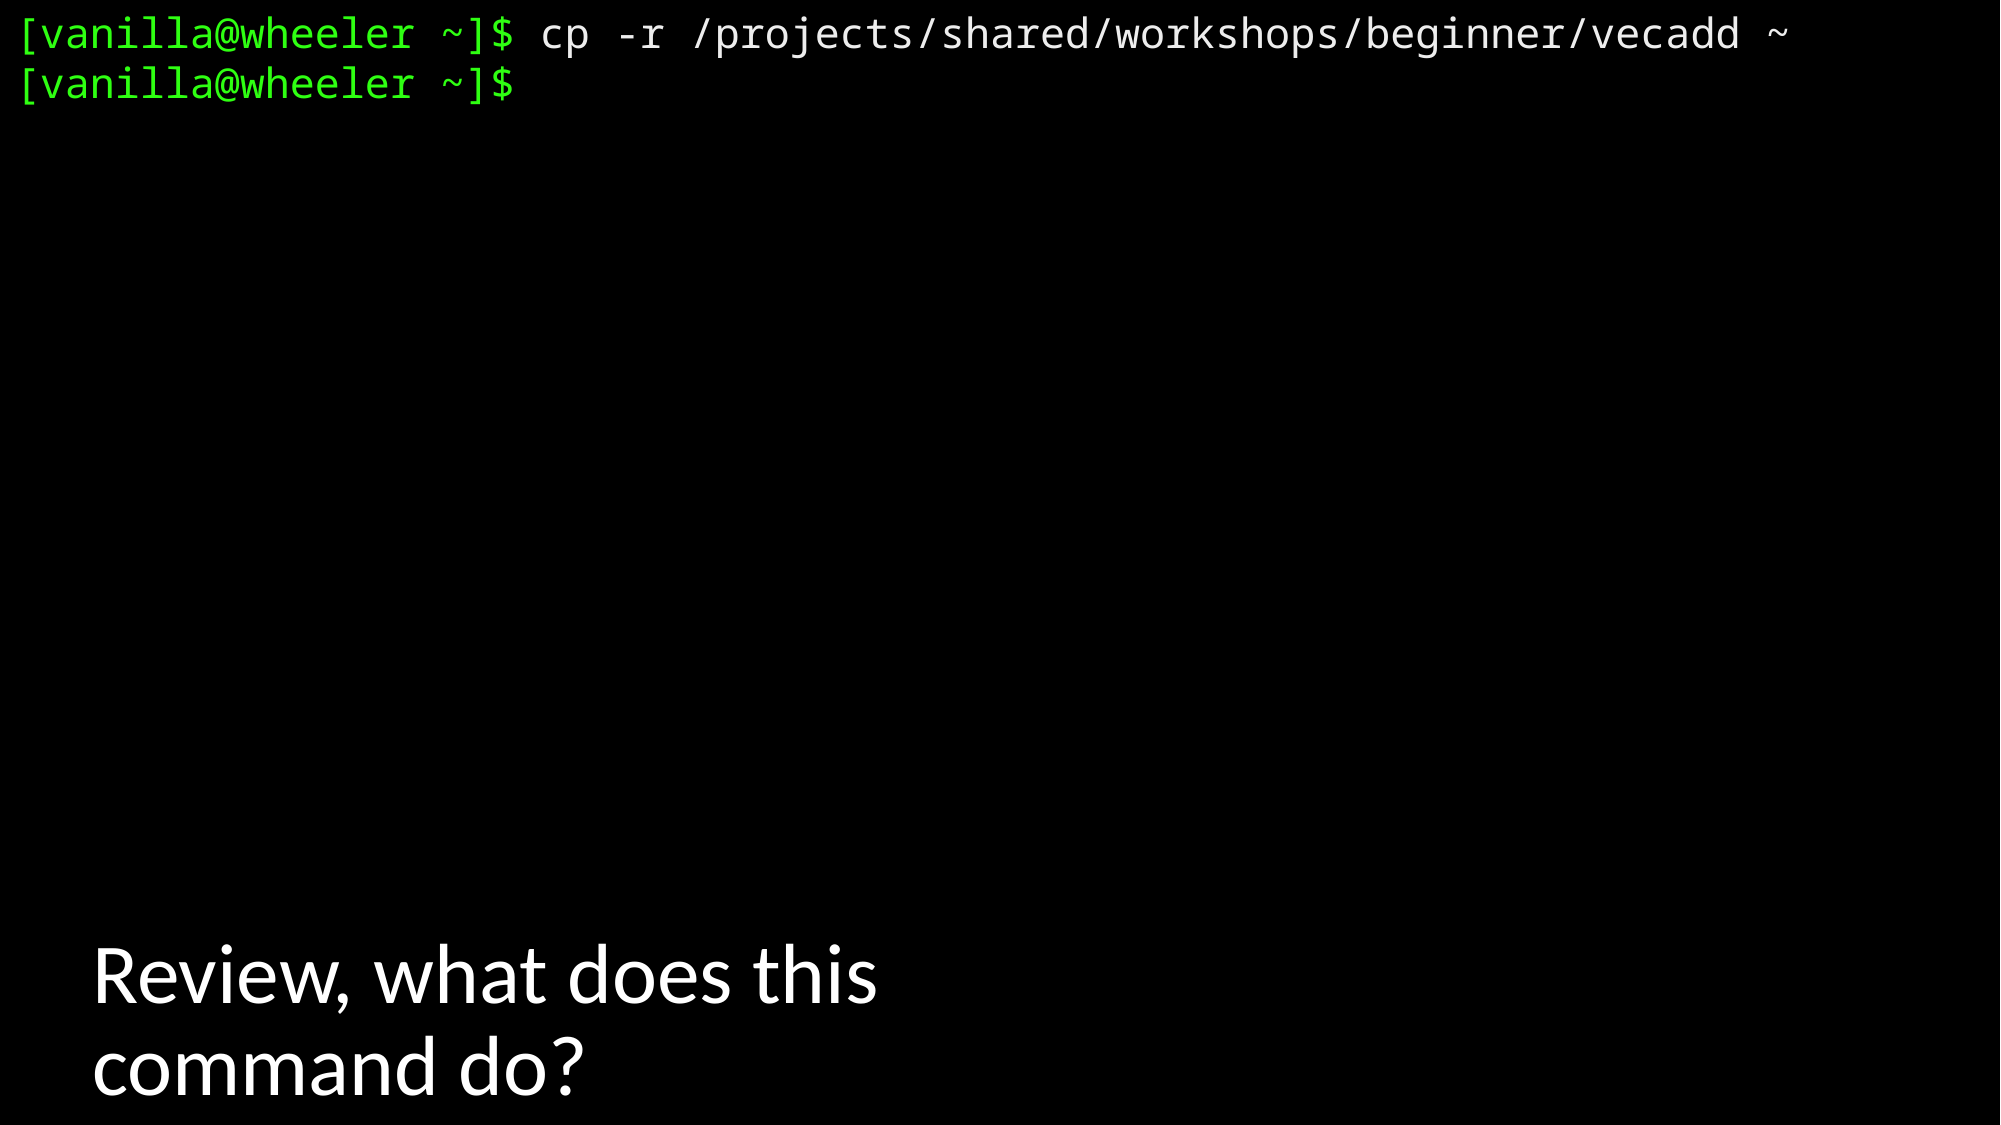

[vanilla@wheeler ~]$ cp -r /projects/shared/workshops/beginner/vecadd ~
[vanilla@wheeler ~]$
Review, what does this command do?